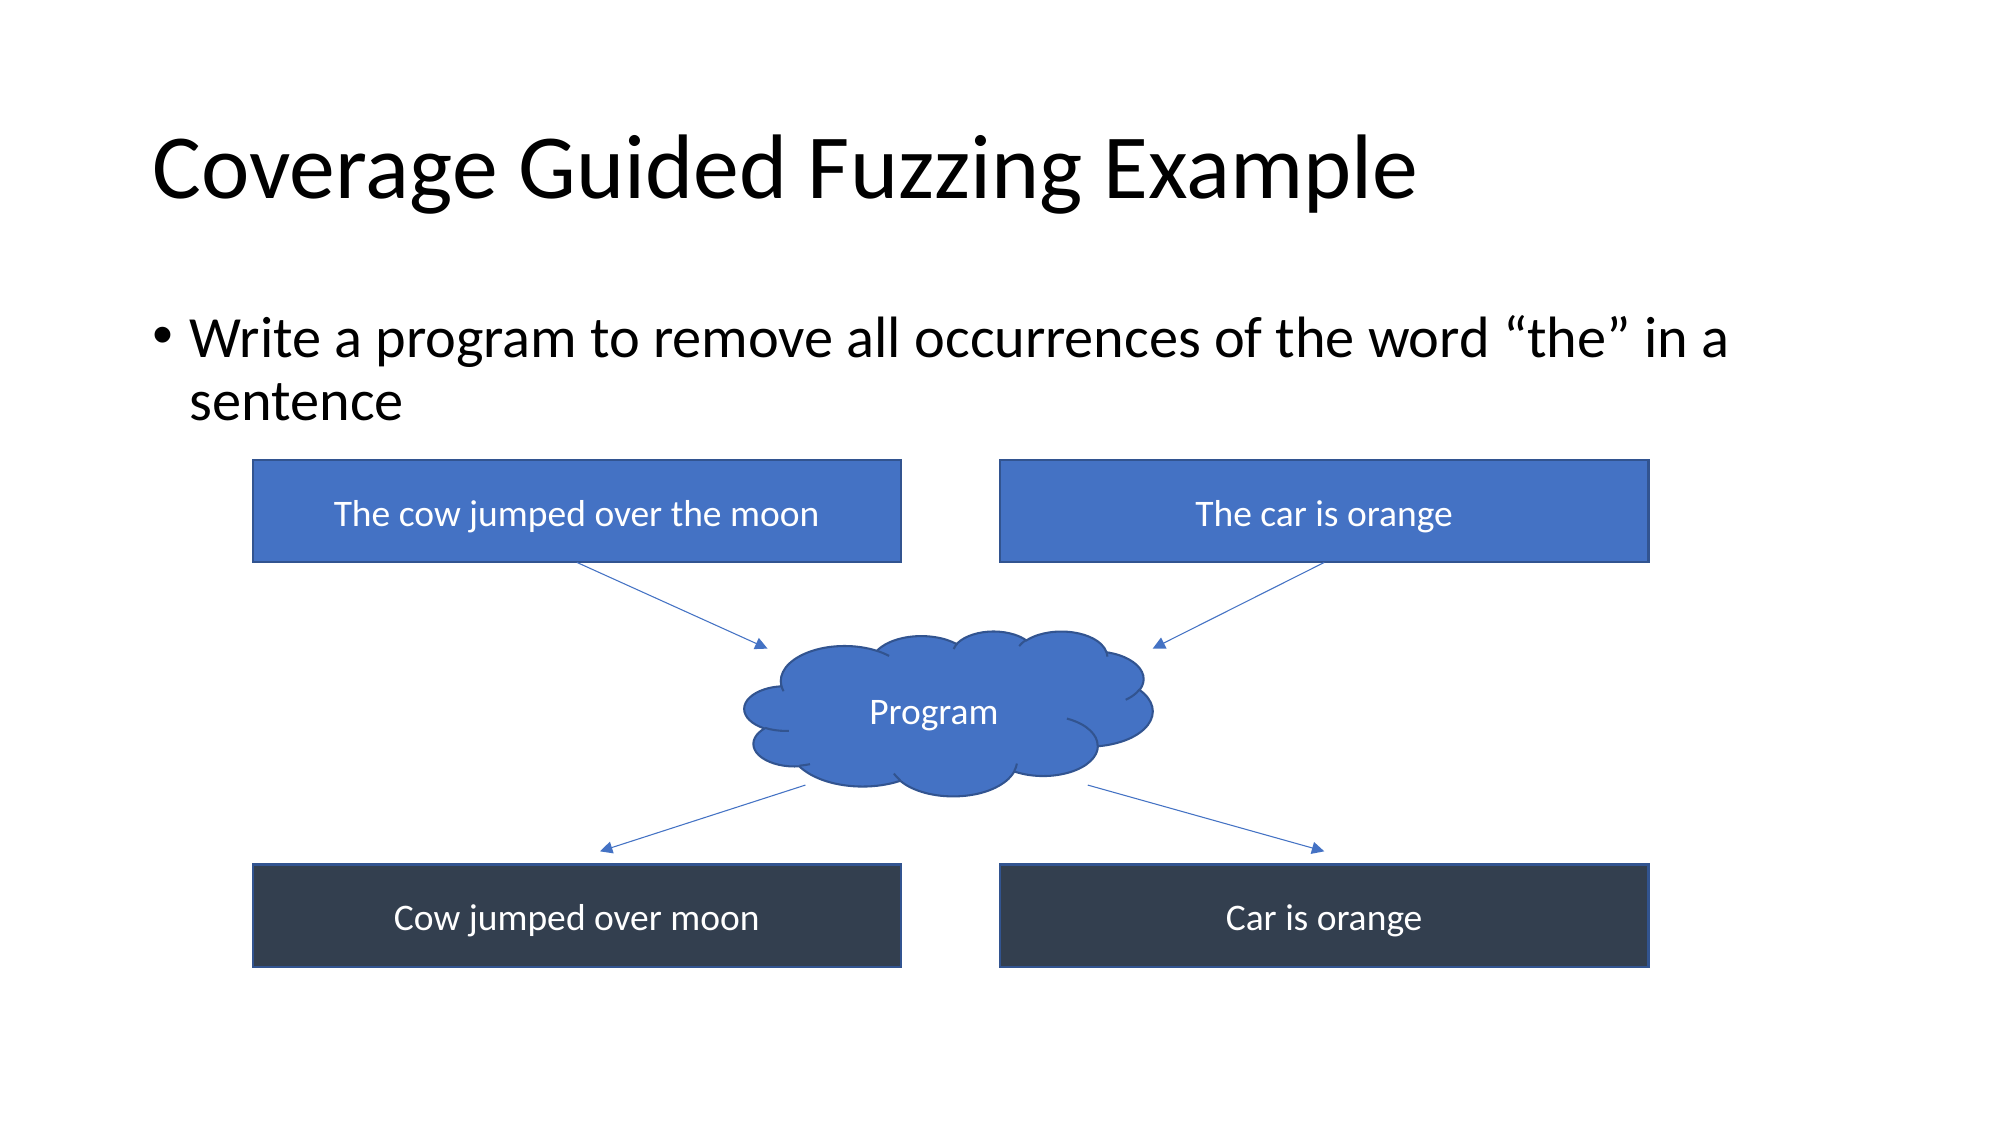

# Coverage Guided Fuzzing Example
Write a program to remove all occurrences of the word “the” in a sentence

The car is orange
The cow jumped over the moon
Program
Cow jumped over moon
Car is orange